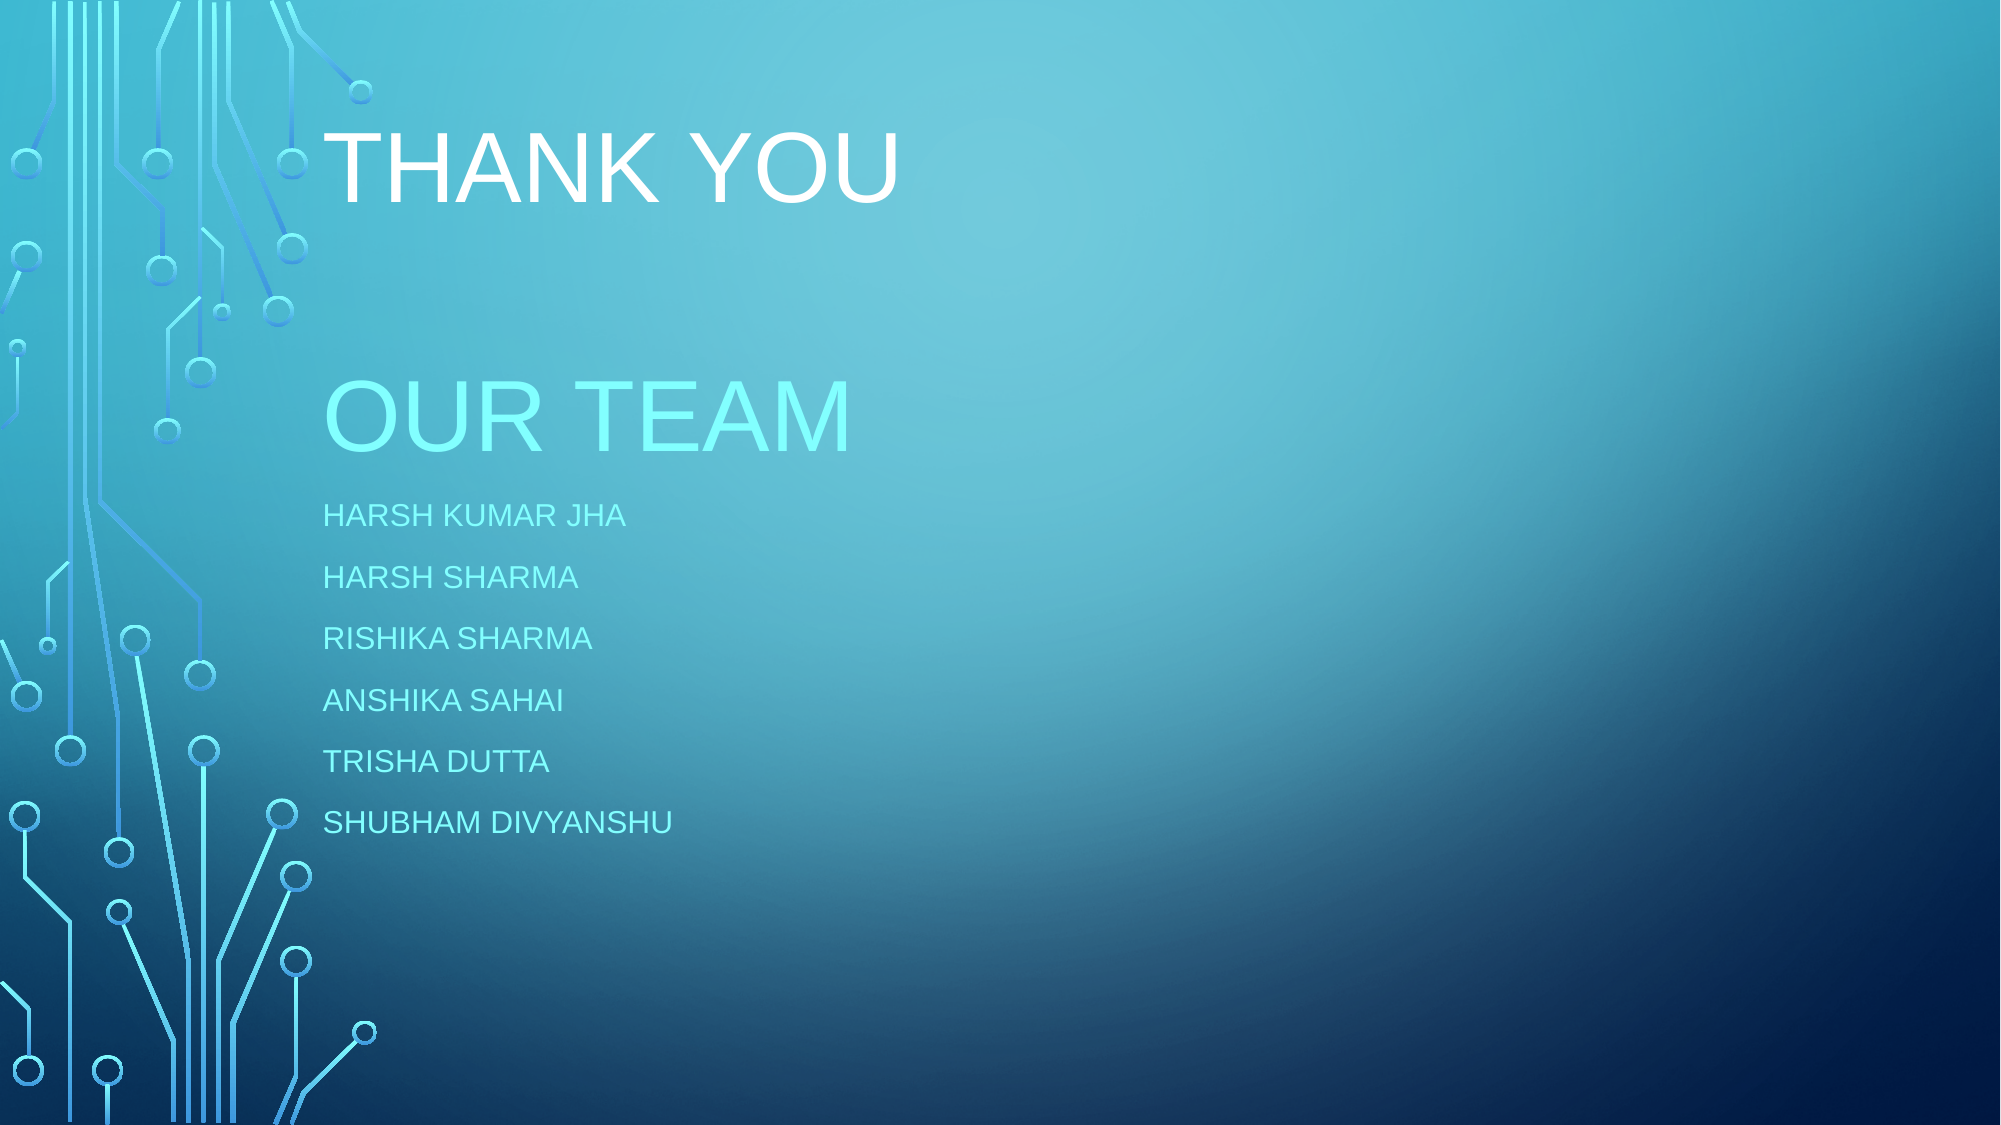

# Thank you
Our team
Harsh kumar jha
Harsh sharma
Rishika sharma
Anshika sahai
Trisha dutta
Shubham divyanshu